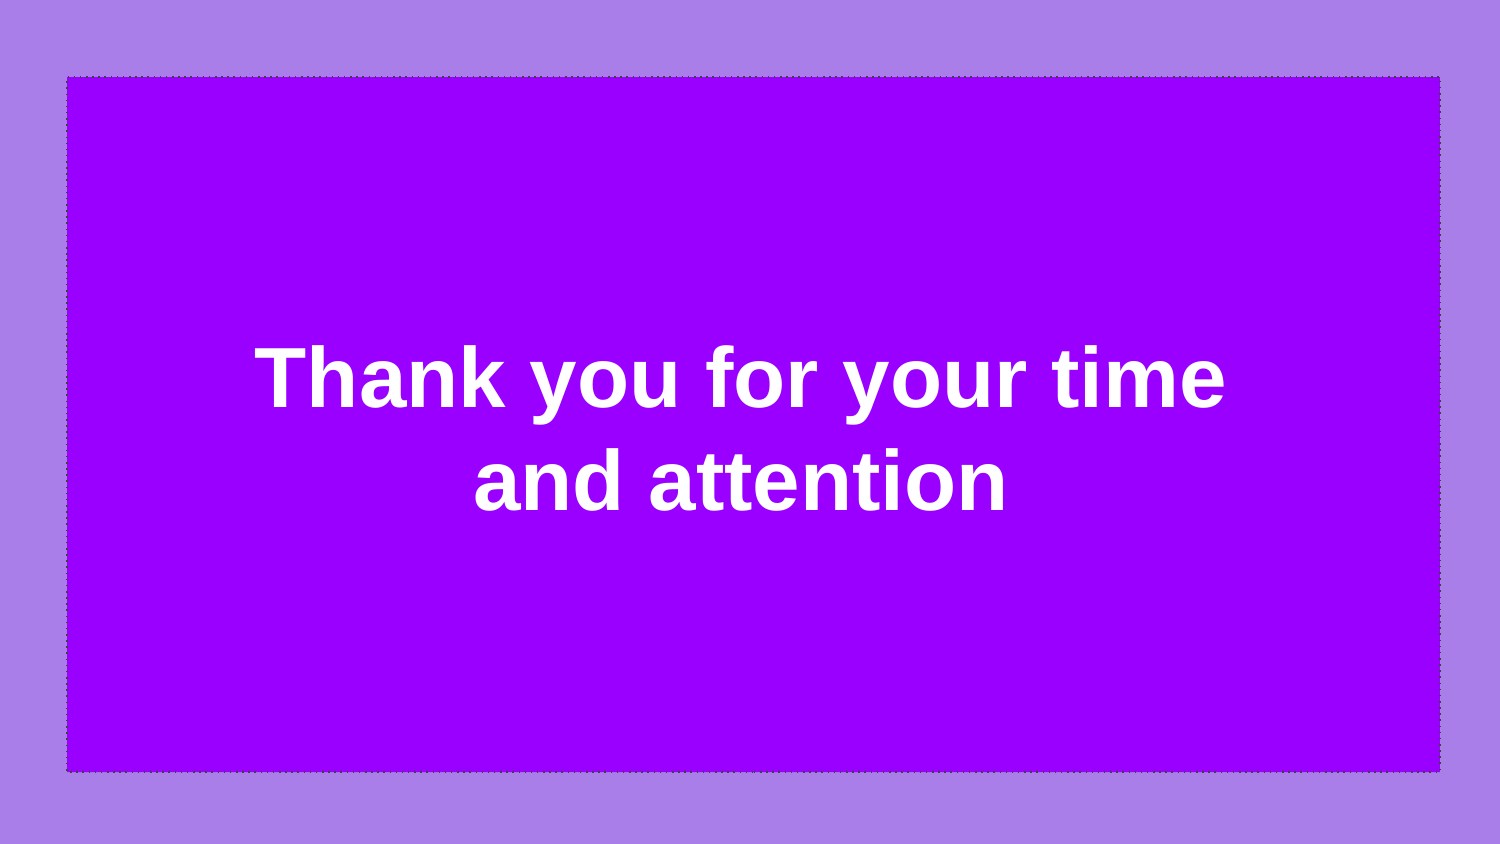

Thank you for your time
and attention